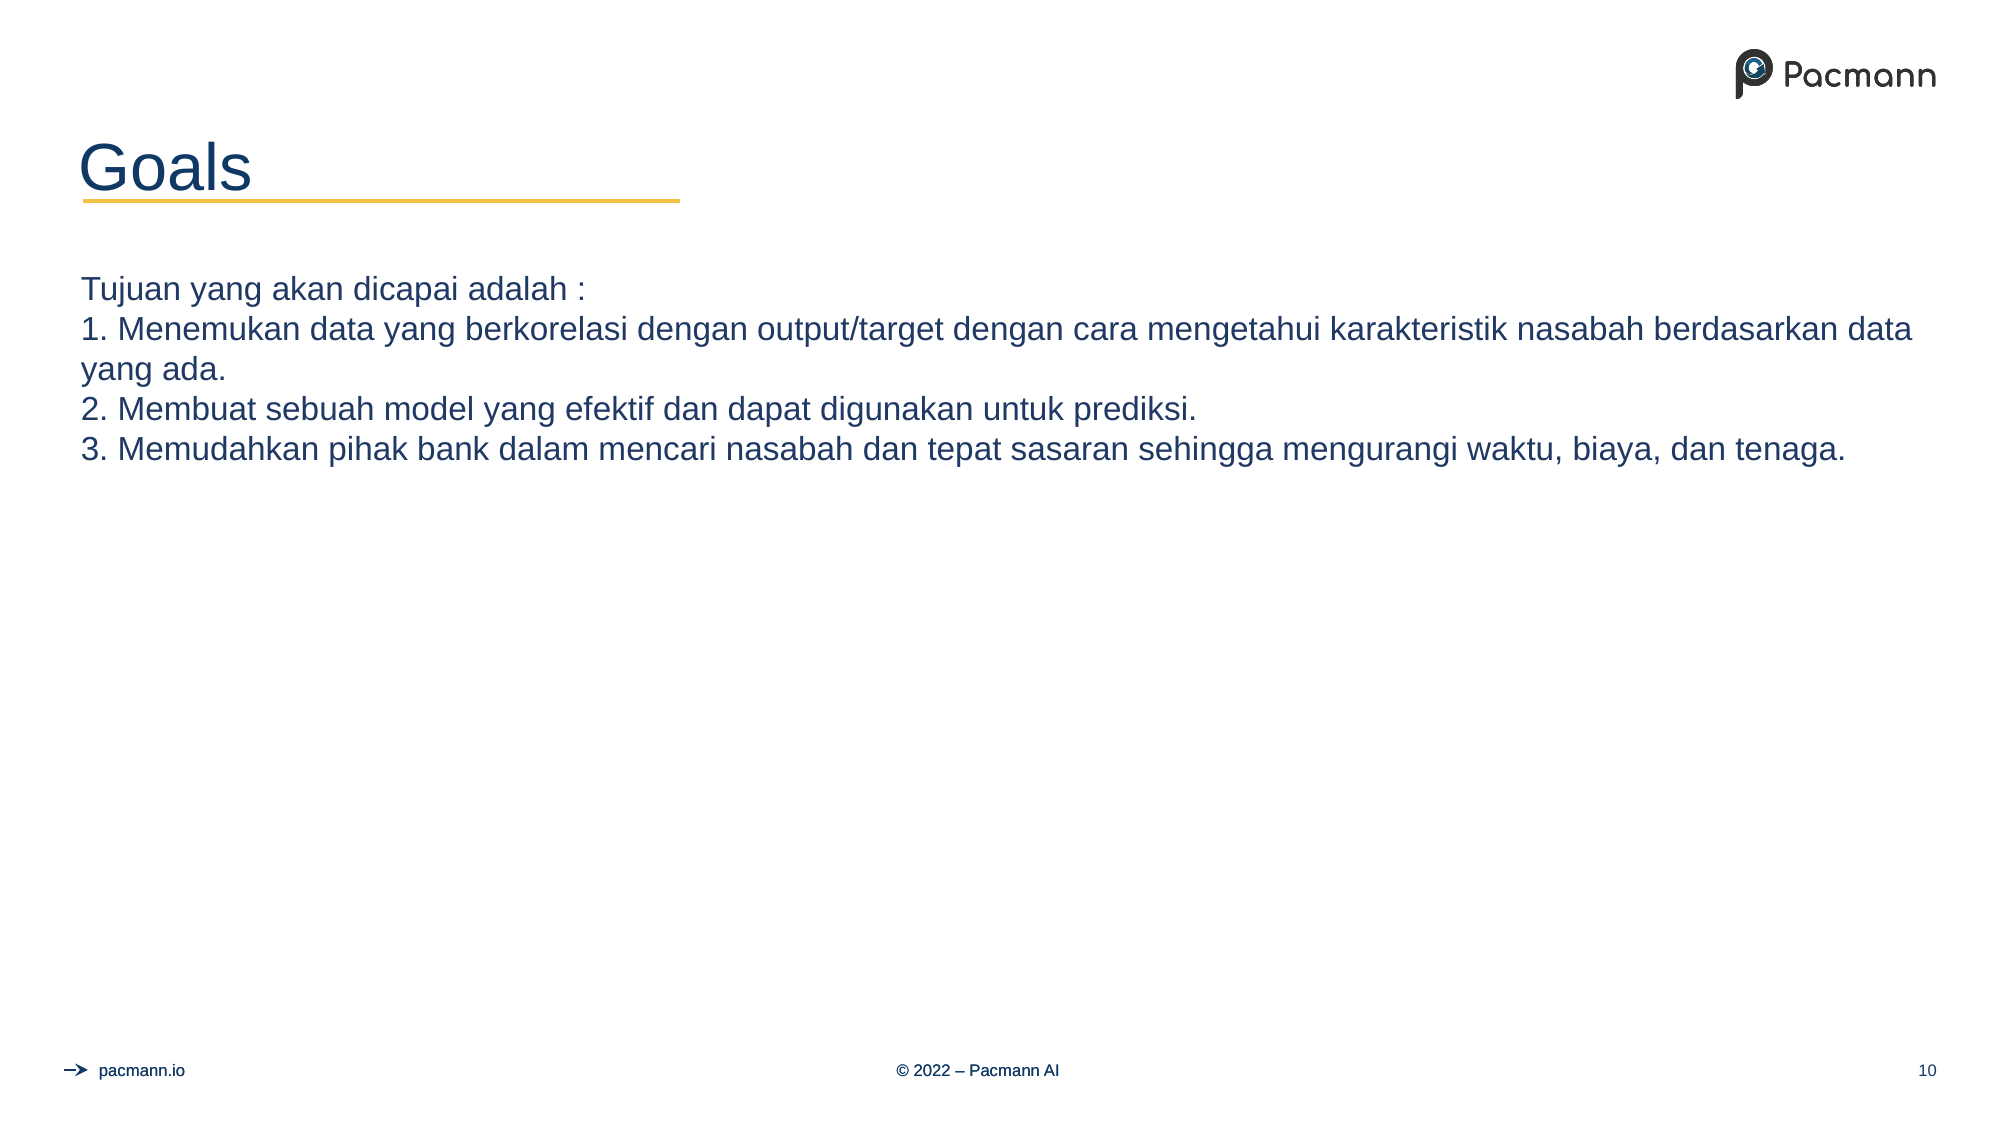

# Goals
Tujuan yang akan dicapai adalah :
1. Menemukan data yang berkorelasi dengan output/target dengan cara mengetahui karakteristik nasabah berdasarkan data yang ada.
2. Membuat sebuah model yang efektif dan dapat digunakan untuk prediksi.
3. Memudahkan pihak bank dalam mencari nasabah dan tepat sasaran sehingga mengurangi waktu, biaya, dan tenaga.